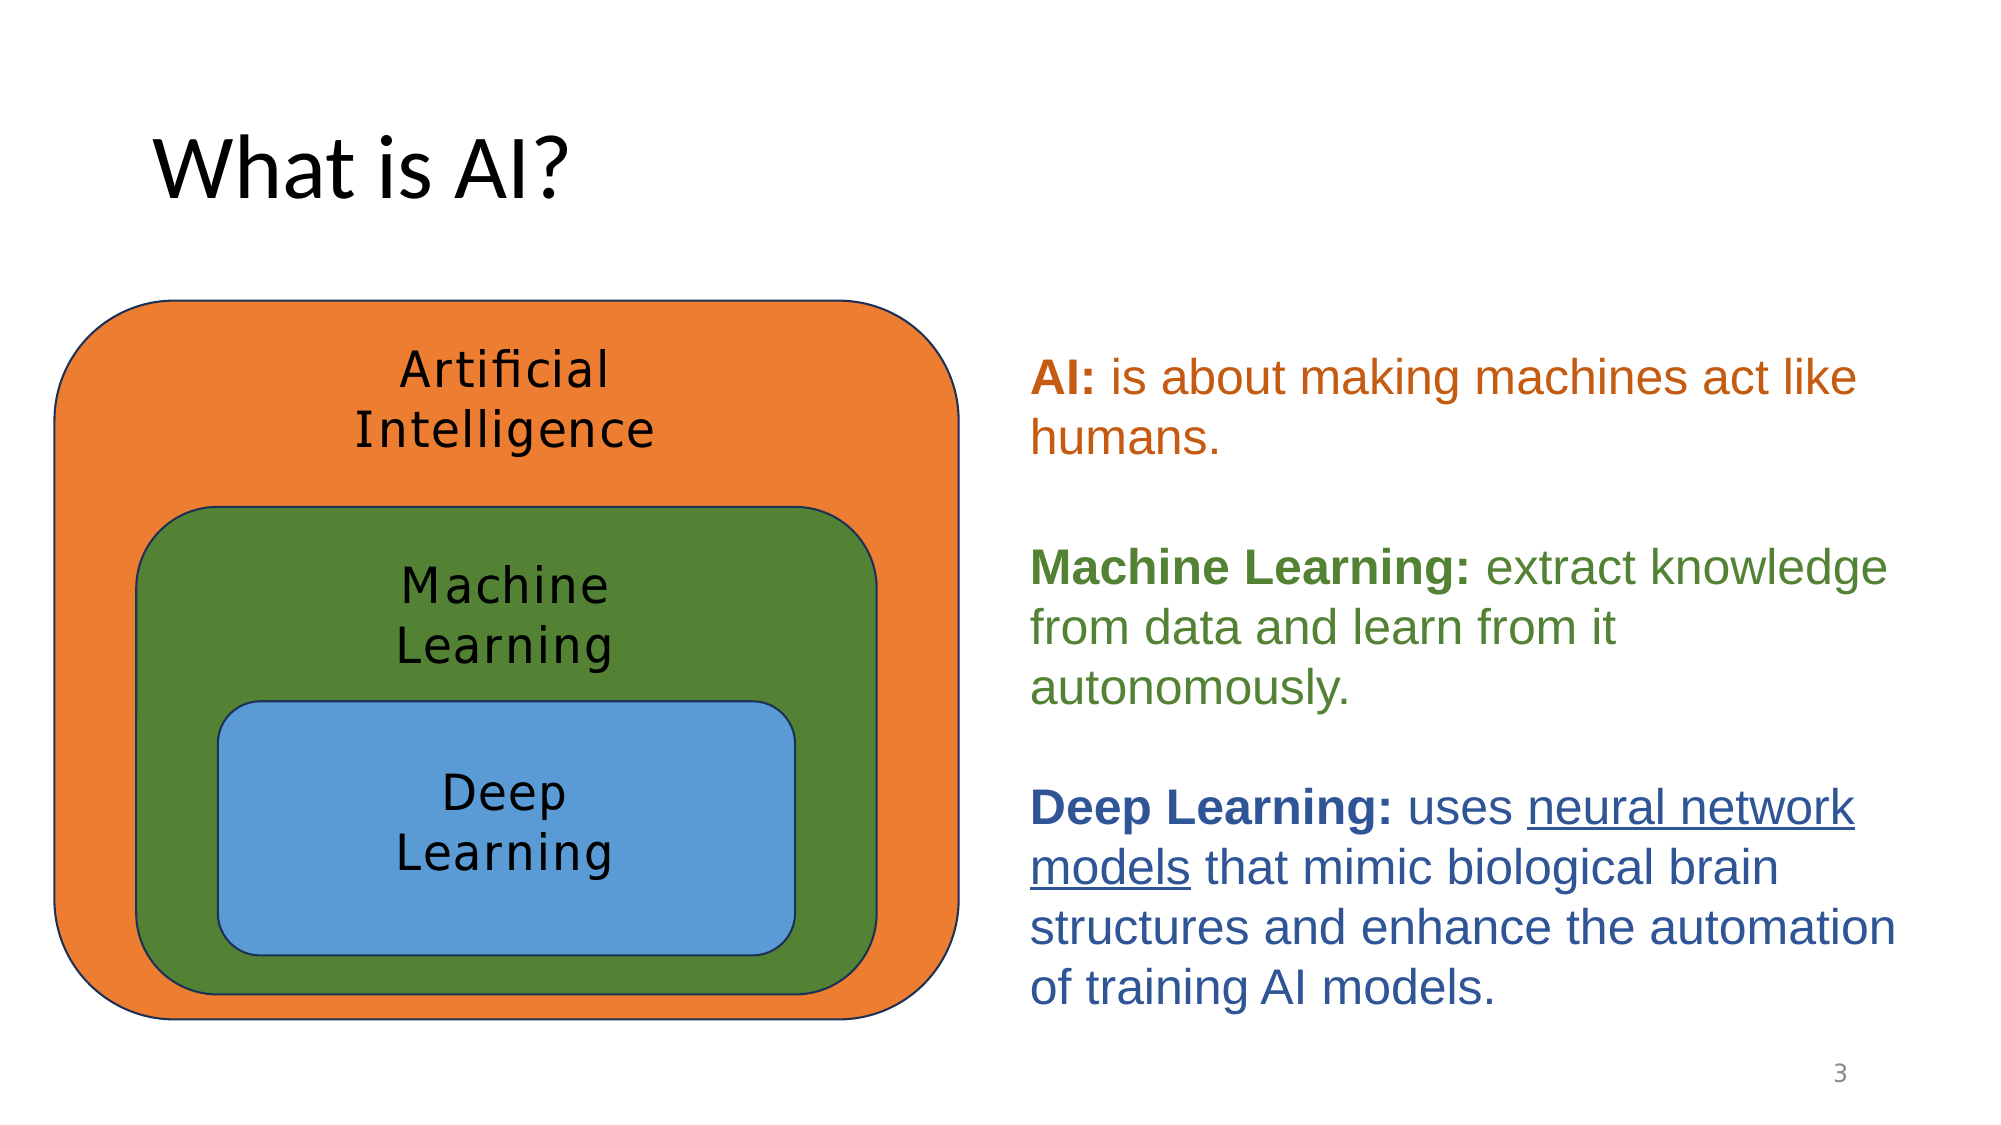

# What is AI?

Artificial Intelligence
AI: is about making machines act like humans.
Machine Learning: extract knowledge from data and learn from it autonomously.
Deep Learning: uses neural network models that mimic biological brain structures and enhance the automation of training AI models.

Machine Learning

Deep Learning
3